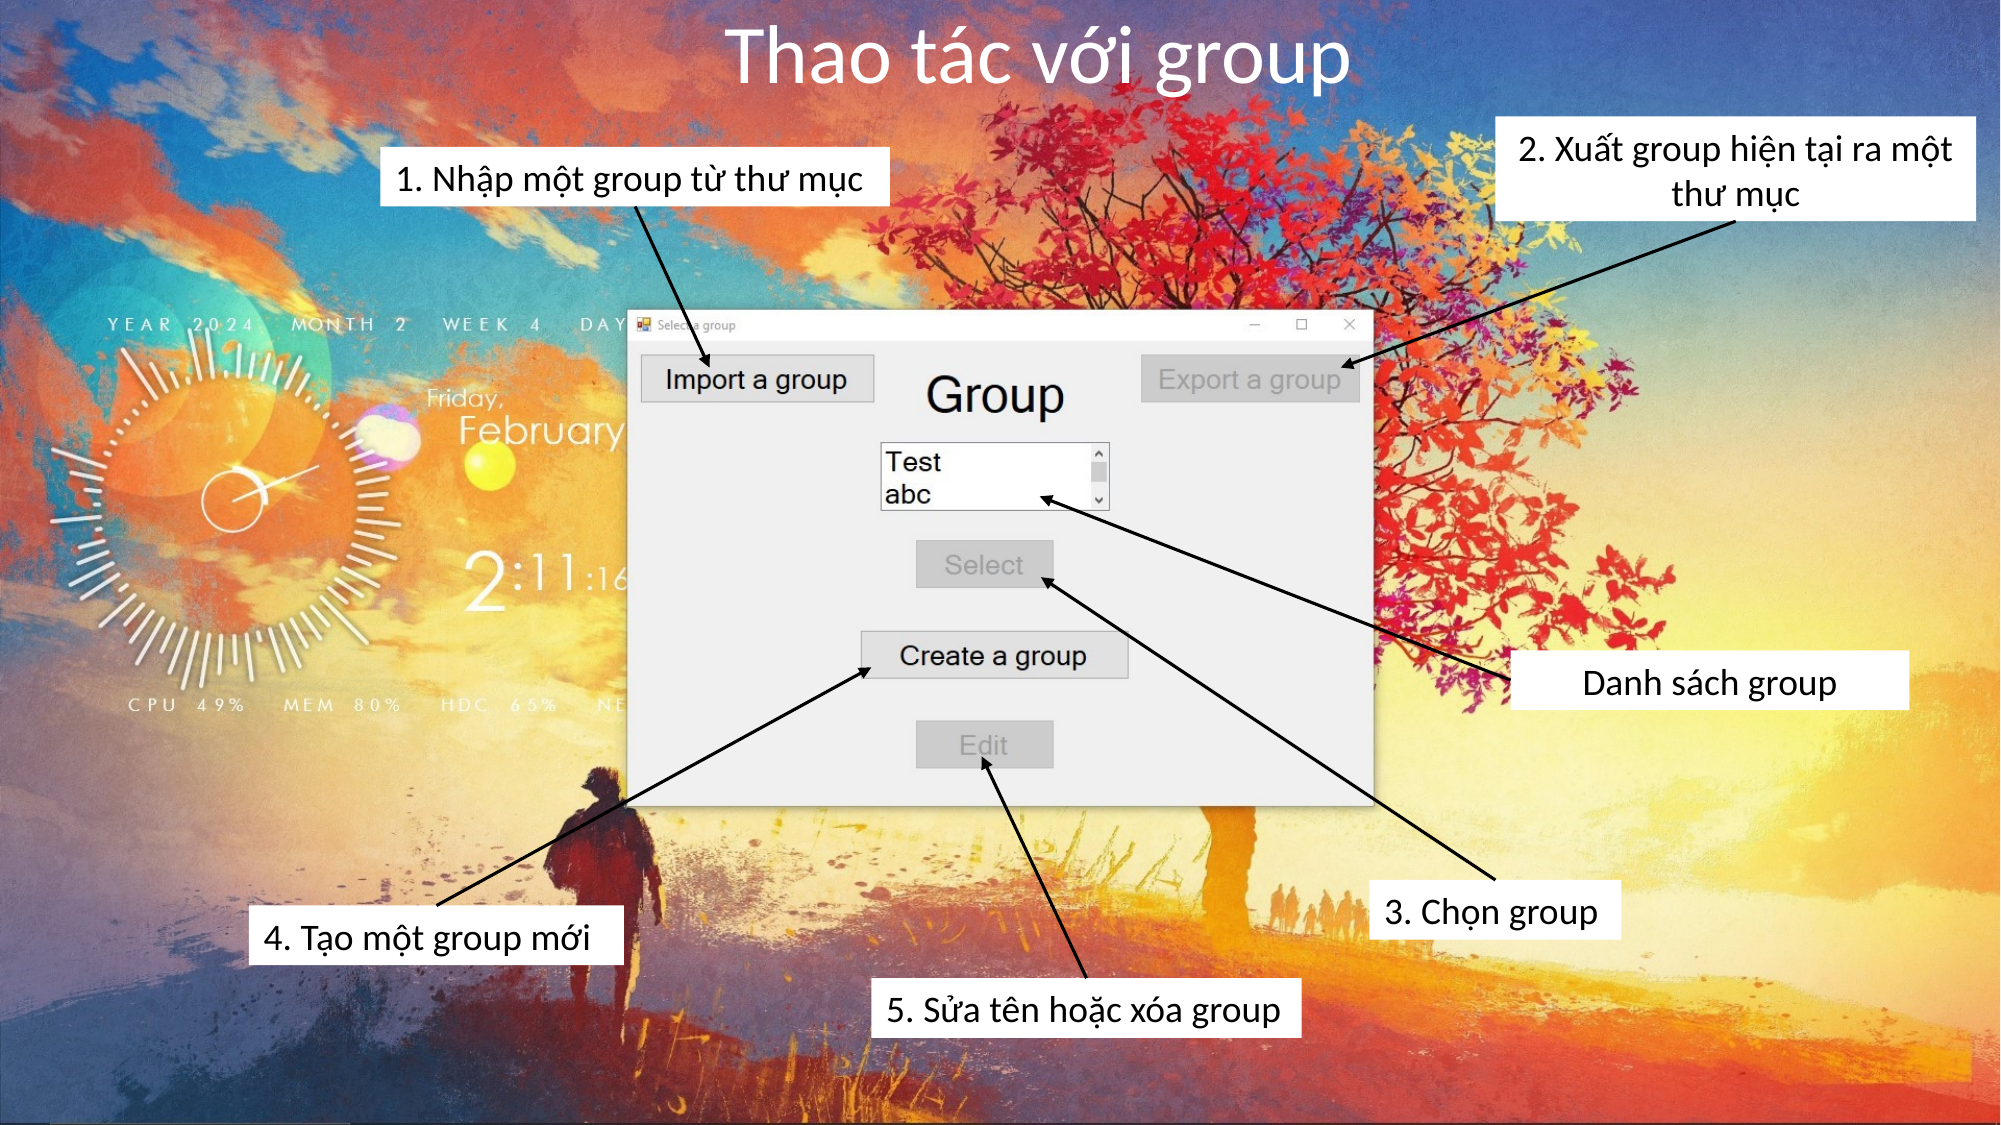

Thao tác với group
2. Xuất group hiện tại ra một thư mục
1. Nhập một group từ thư mục
Danh sách group
3. Chọn group
4. Tạo một group mới
5. Sửa tên hoặc xóa group